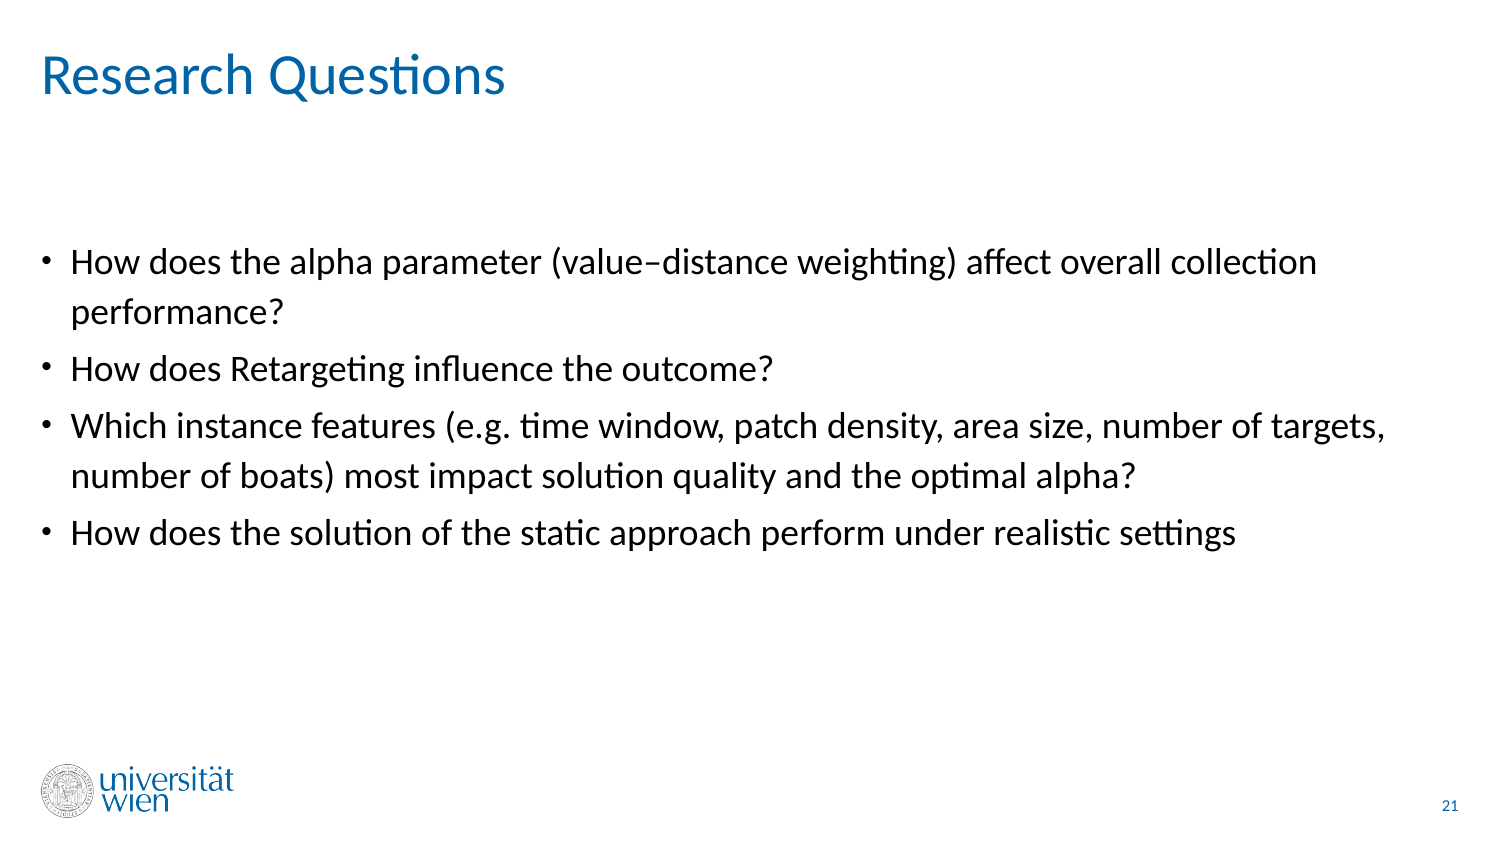

# Research Questions
How does the alpha parameter (value–distance weighting) affect overall collection performance?
How does Retargeting influence the outcome?
Which instance features (e.g. time window, patch density, area size, number of targets, number of boats) most impact solution quality and the optimal alpha?
How does the solution of the static approach perform under realistic settings

21